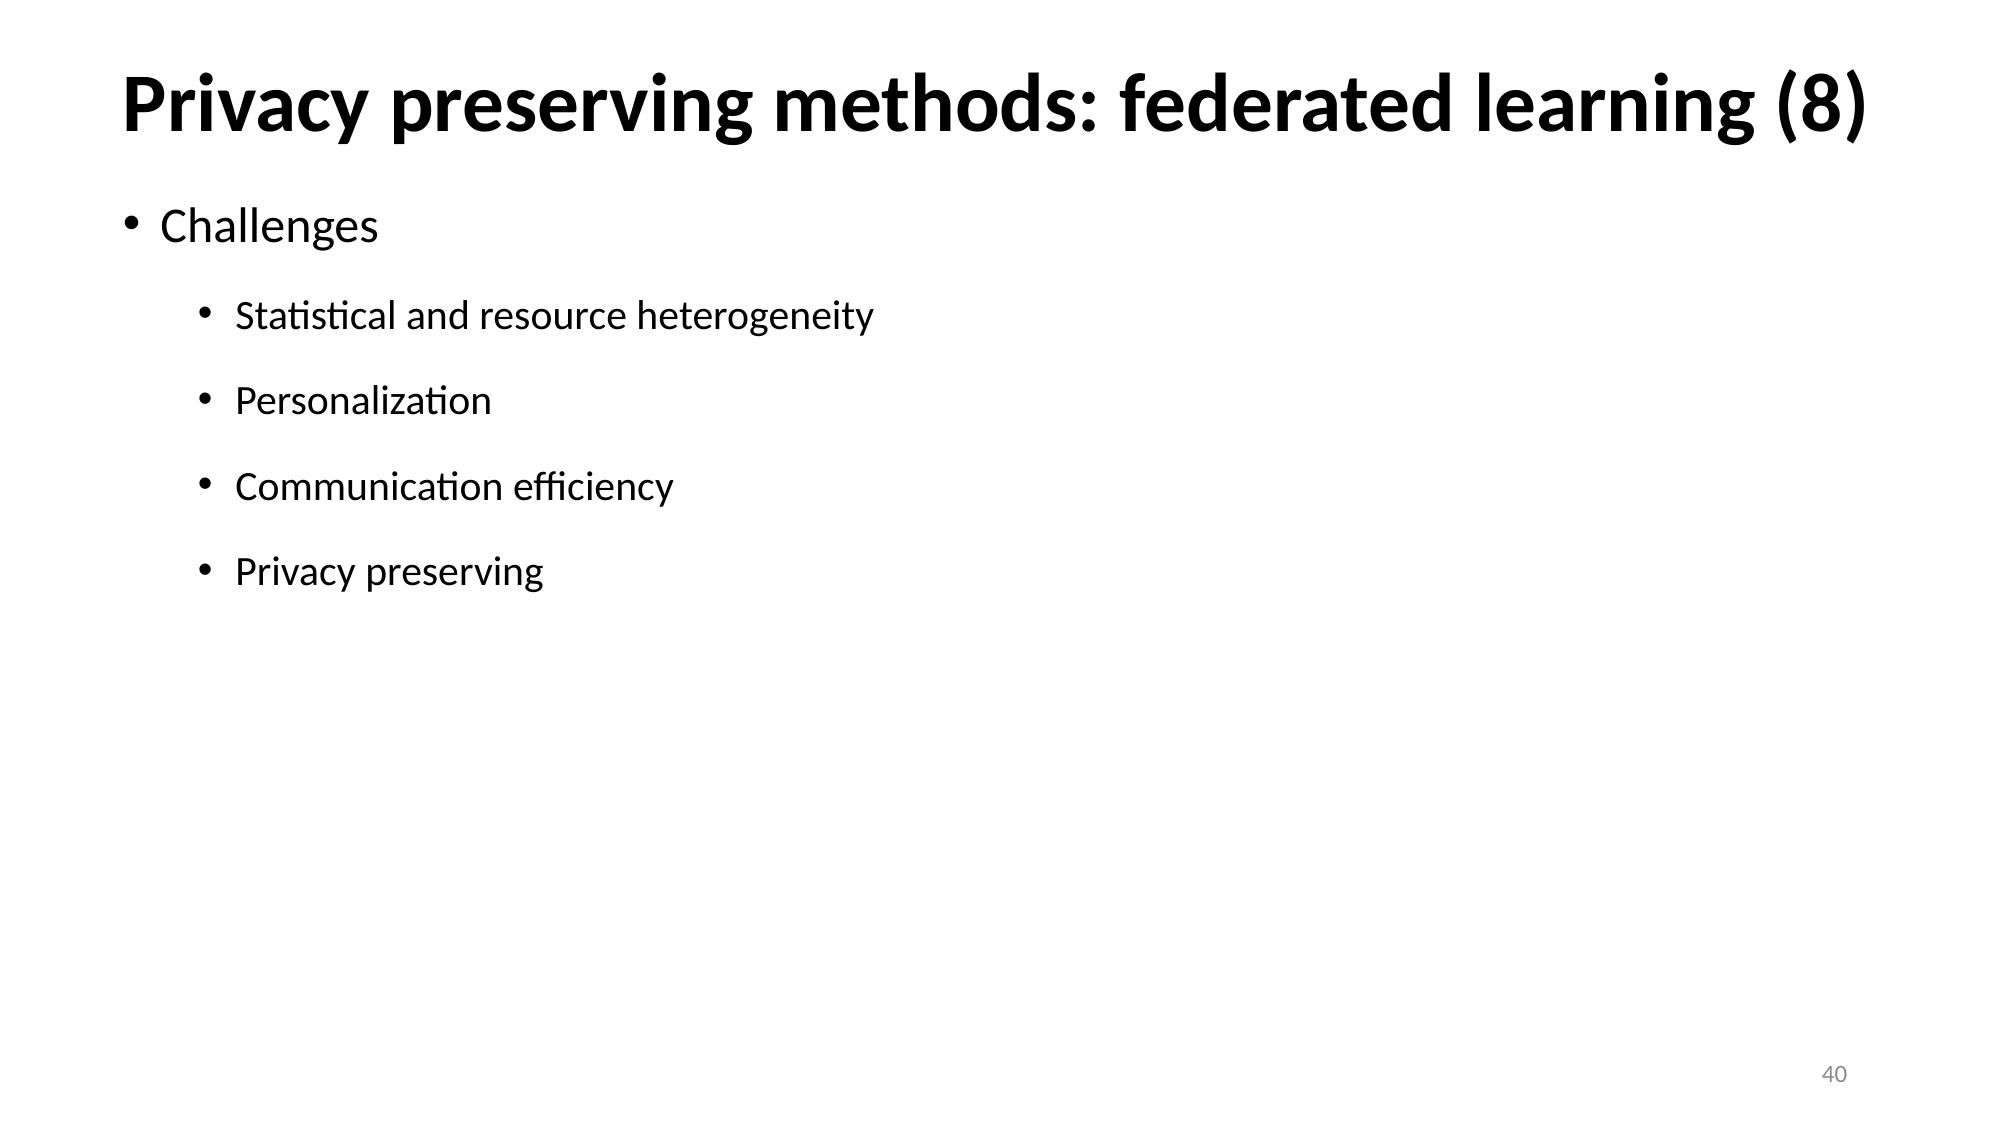

# Privacy preserving methods: federated learning (8)
Challenges
Statistical and resource heterogeneity
Personalization
Communication efficiency
Privacy preserving

40